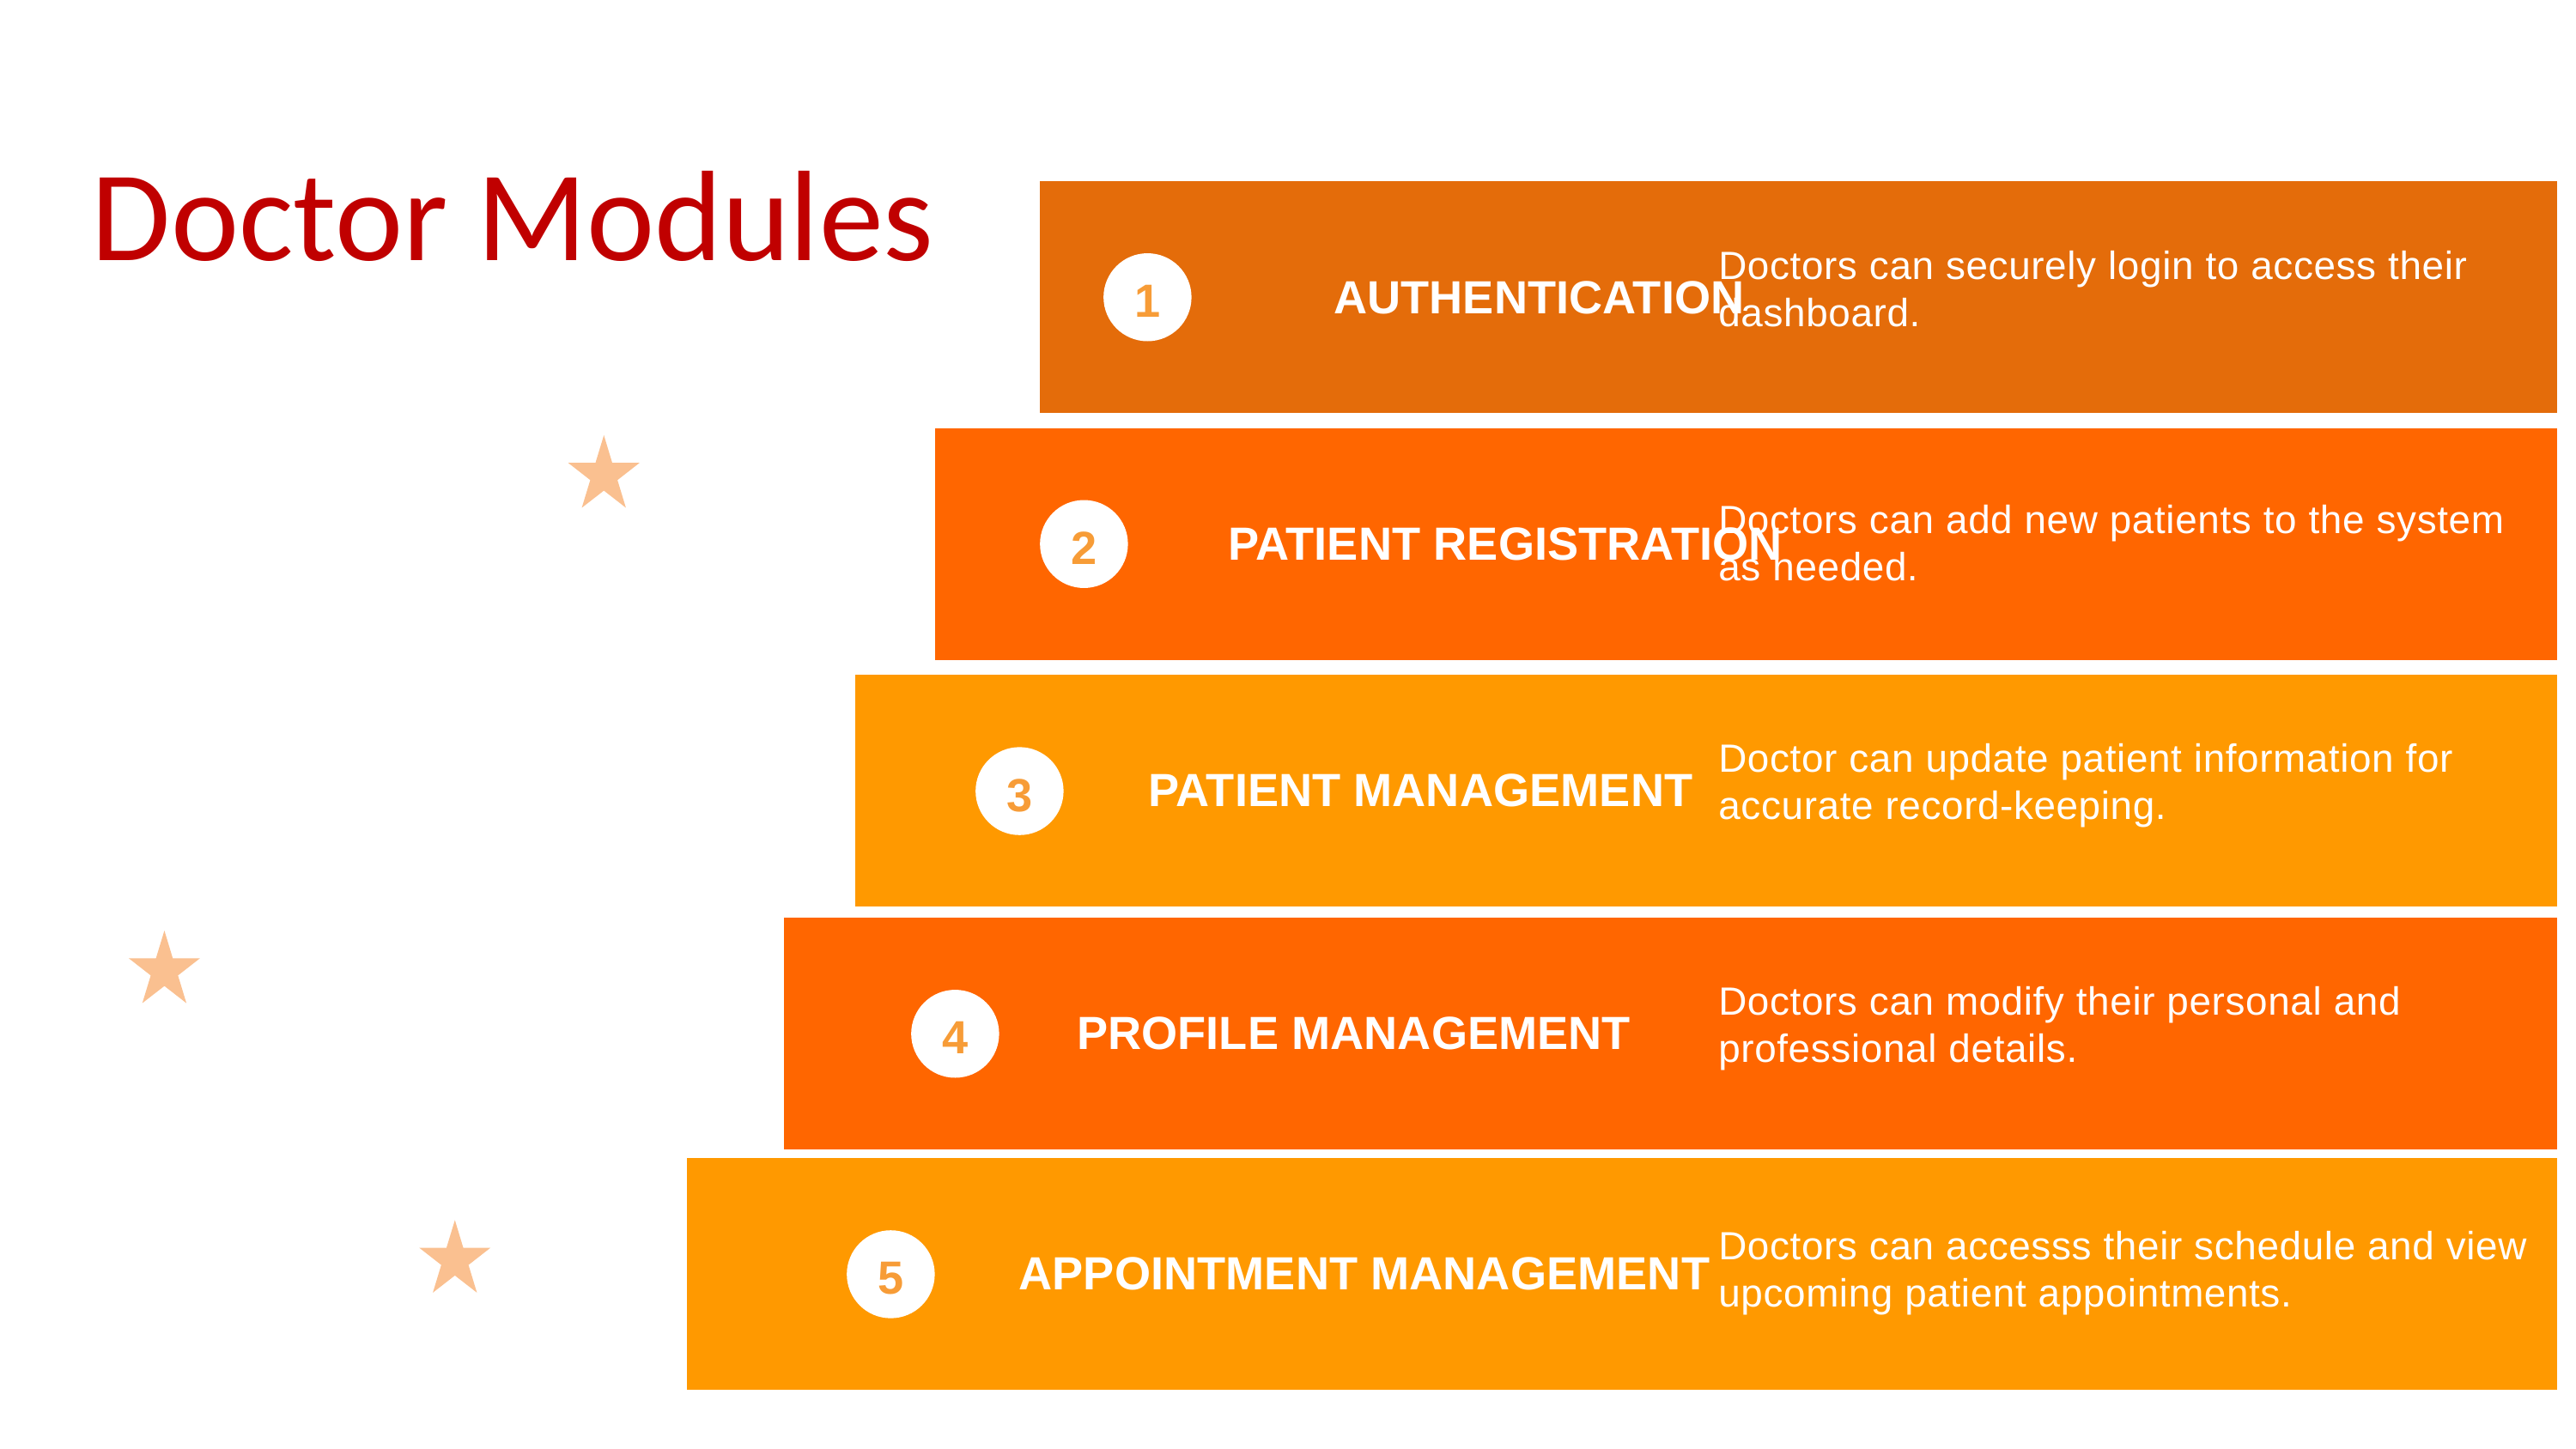

Doctor Modules

                    AUTHENTICATION

1
Doctors can securely login to access their dashboard.

                    PATIENT REGISTRATION

2

Doctors can add new patients to the system as needed.

                    PATIENT MANAGEMENT

3
Doctor can update patient information for accurate record-keeping.

                    PROFILE MANAGEMENT

4

Doctors can modify their personal and professional details.

                       APPOINTMENT MANAGEMENT

5

Doctors can accesss their schedule and view upcoming patient appointments.